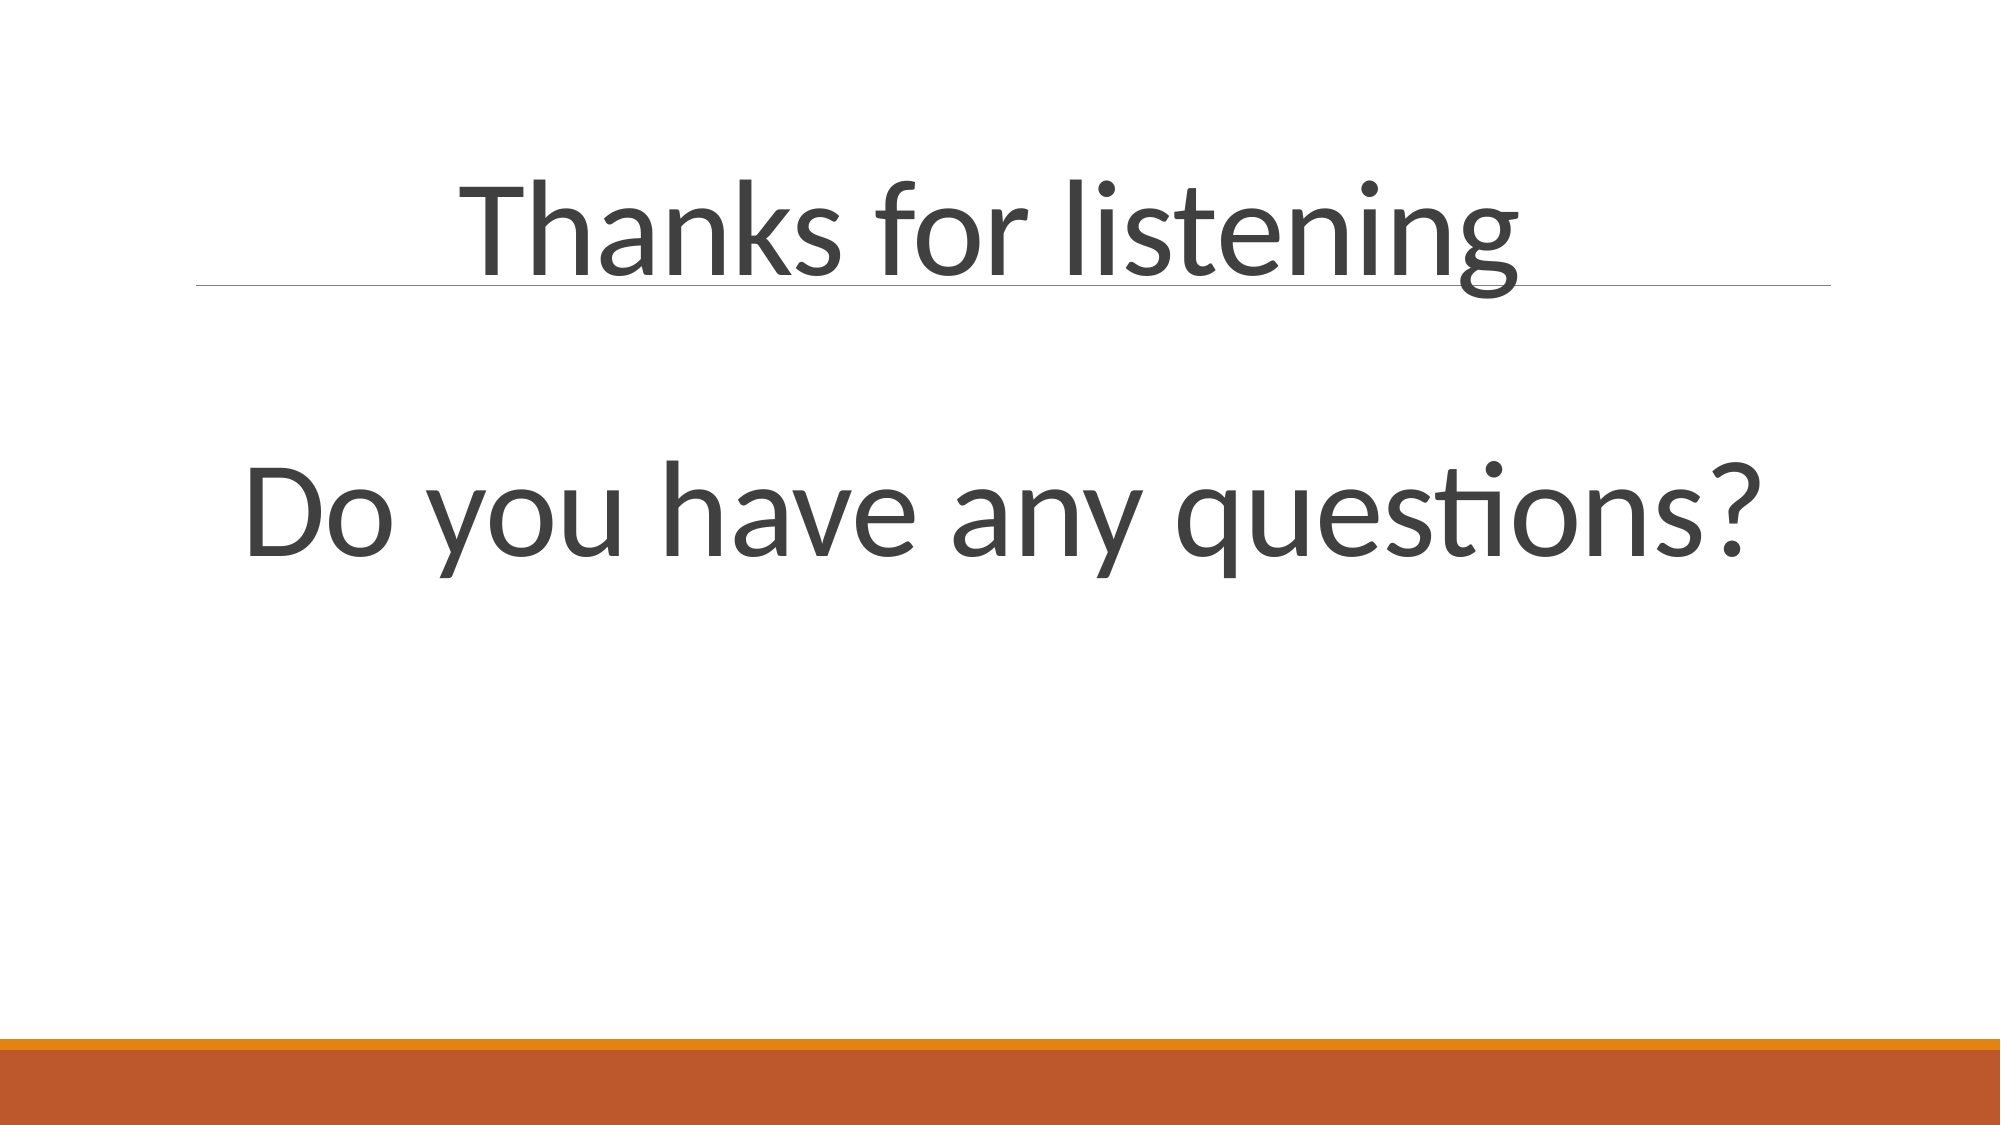

# Thanks for listening Do you have any questions?